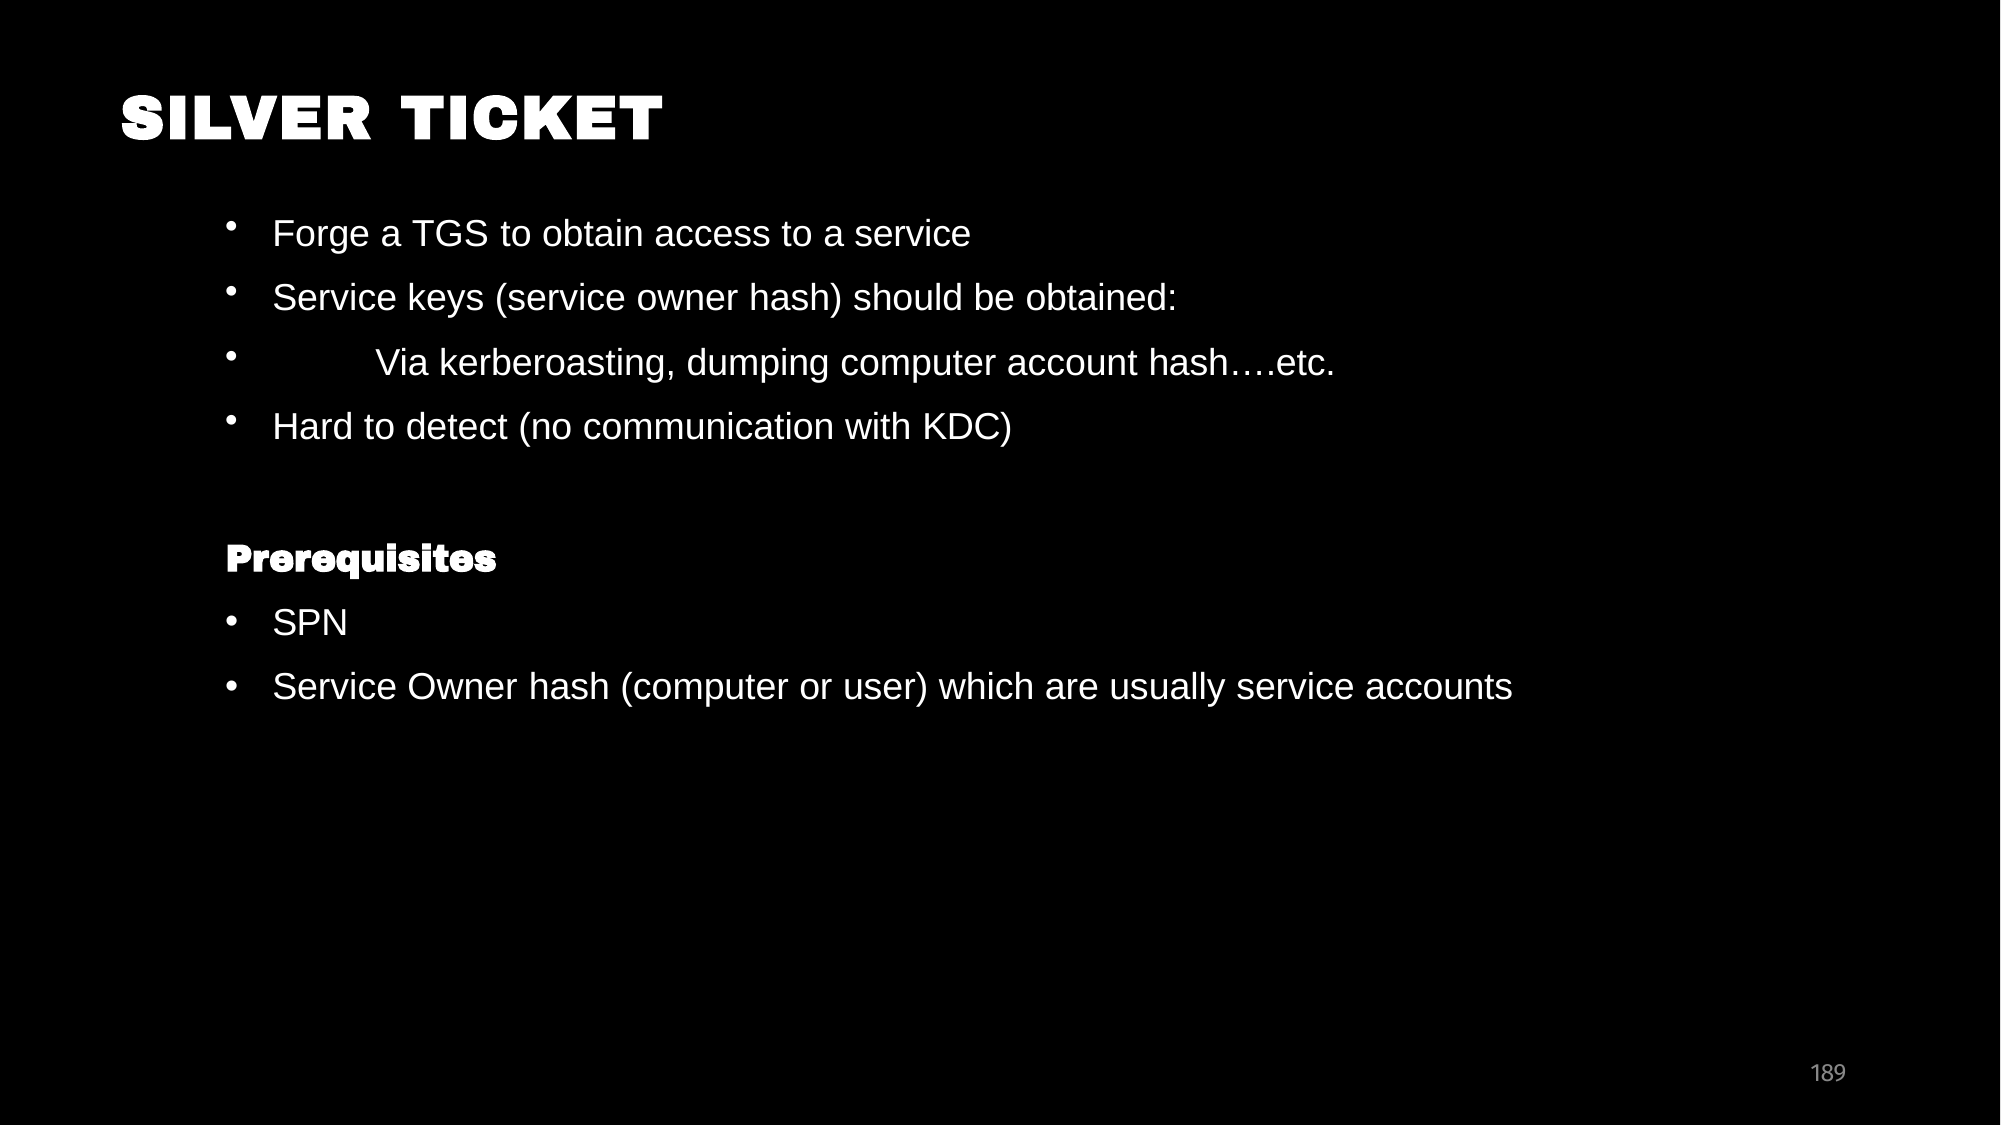

# SILVER TICKET
Forge a TGS to obtain access to a service
Service keys (service owner hash) should be obtained:
Via kerberoasting, dumping computer account hash….etc.
Hard to detect (no communication with KDC)

Prerequisites
SPN
Service Owner hash (computer or user) which are usually service accounts
189